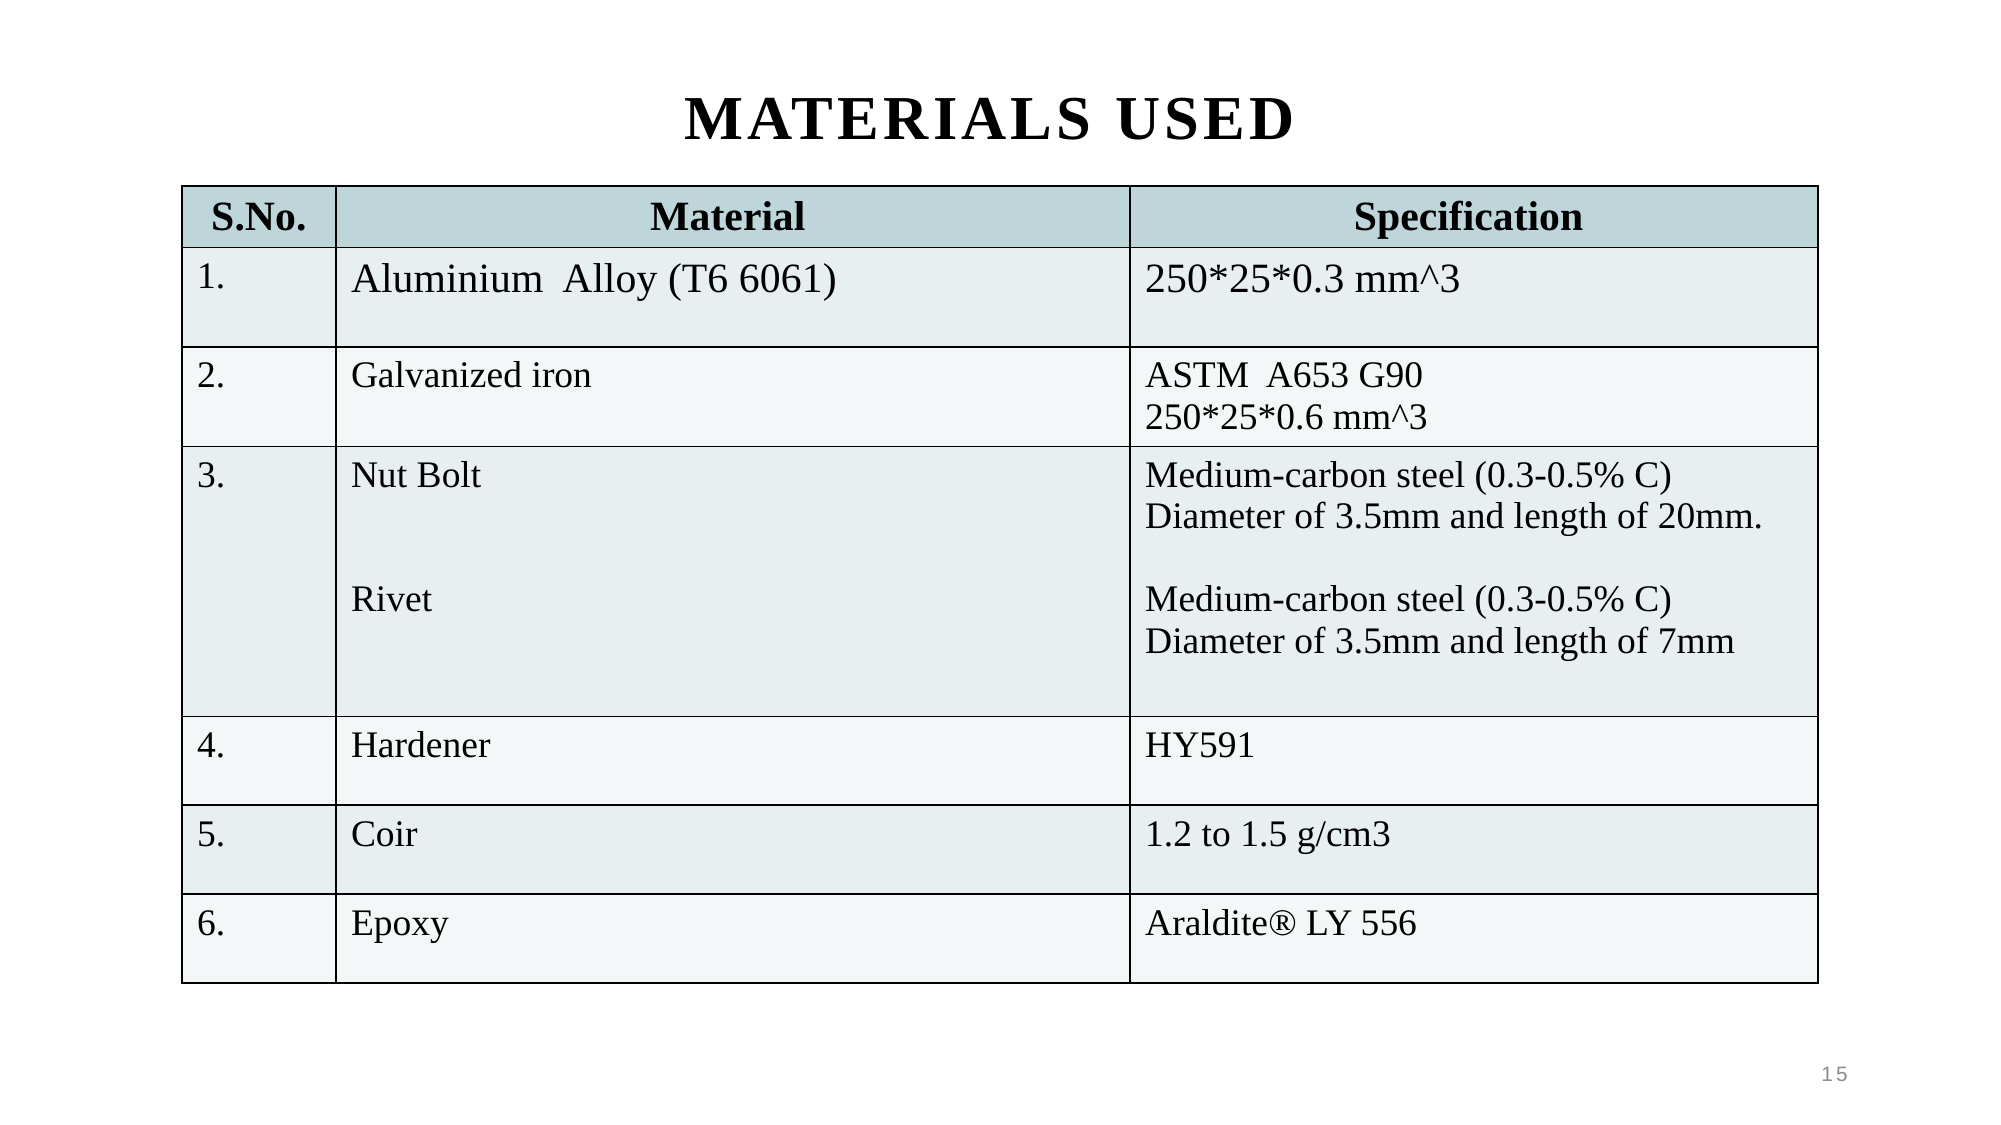

# Materials Used
| S.No. | Material | Specification |
| --- | --- | --- |
| 1. | Aluminium Alloy (T6 6061) | 250\*25\*0.3 mm^3 |
| 2. | Galvanized iron | ASTM A653 G90 250\*25\*0.6 mm^3 |
| 3. | Nut Bolt Rivet | Medium-carbon steel (0.3-0.5% C)  Diameter of 3.5mm and length of 20mm. Medium-carbon steel (0.3-0.5% C) Diameter of 3.5mm and length of 7mm |
| 4. | Hardener | HY591 |
| 5. | Coir | 1.2 to 1.5 g/cm3 |
| 6. | Epoxy | Araldite® LY 556 |
15